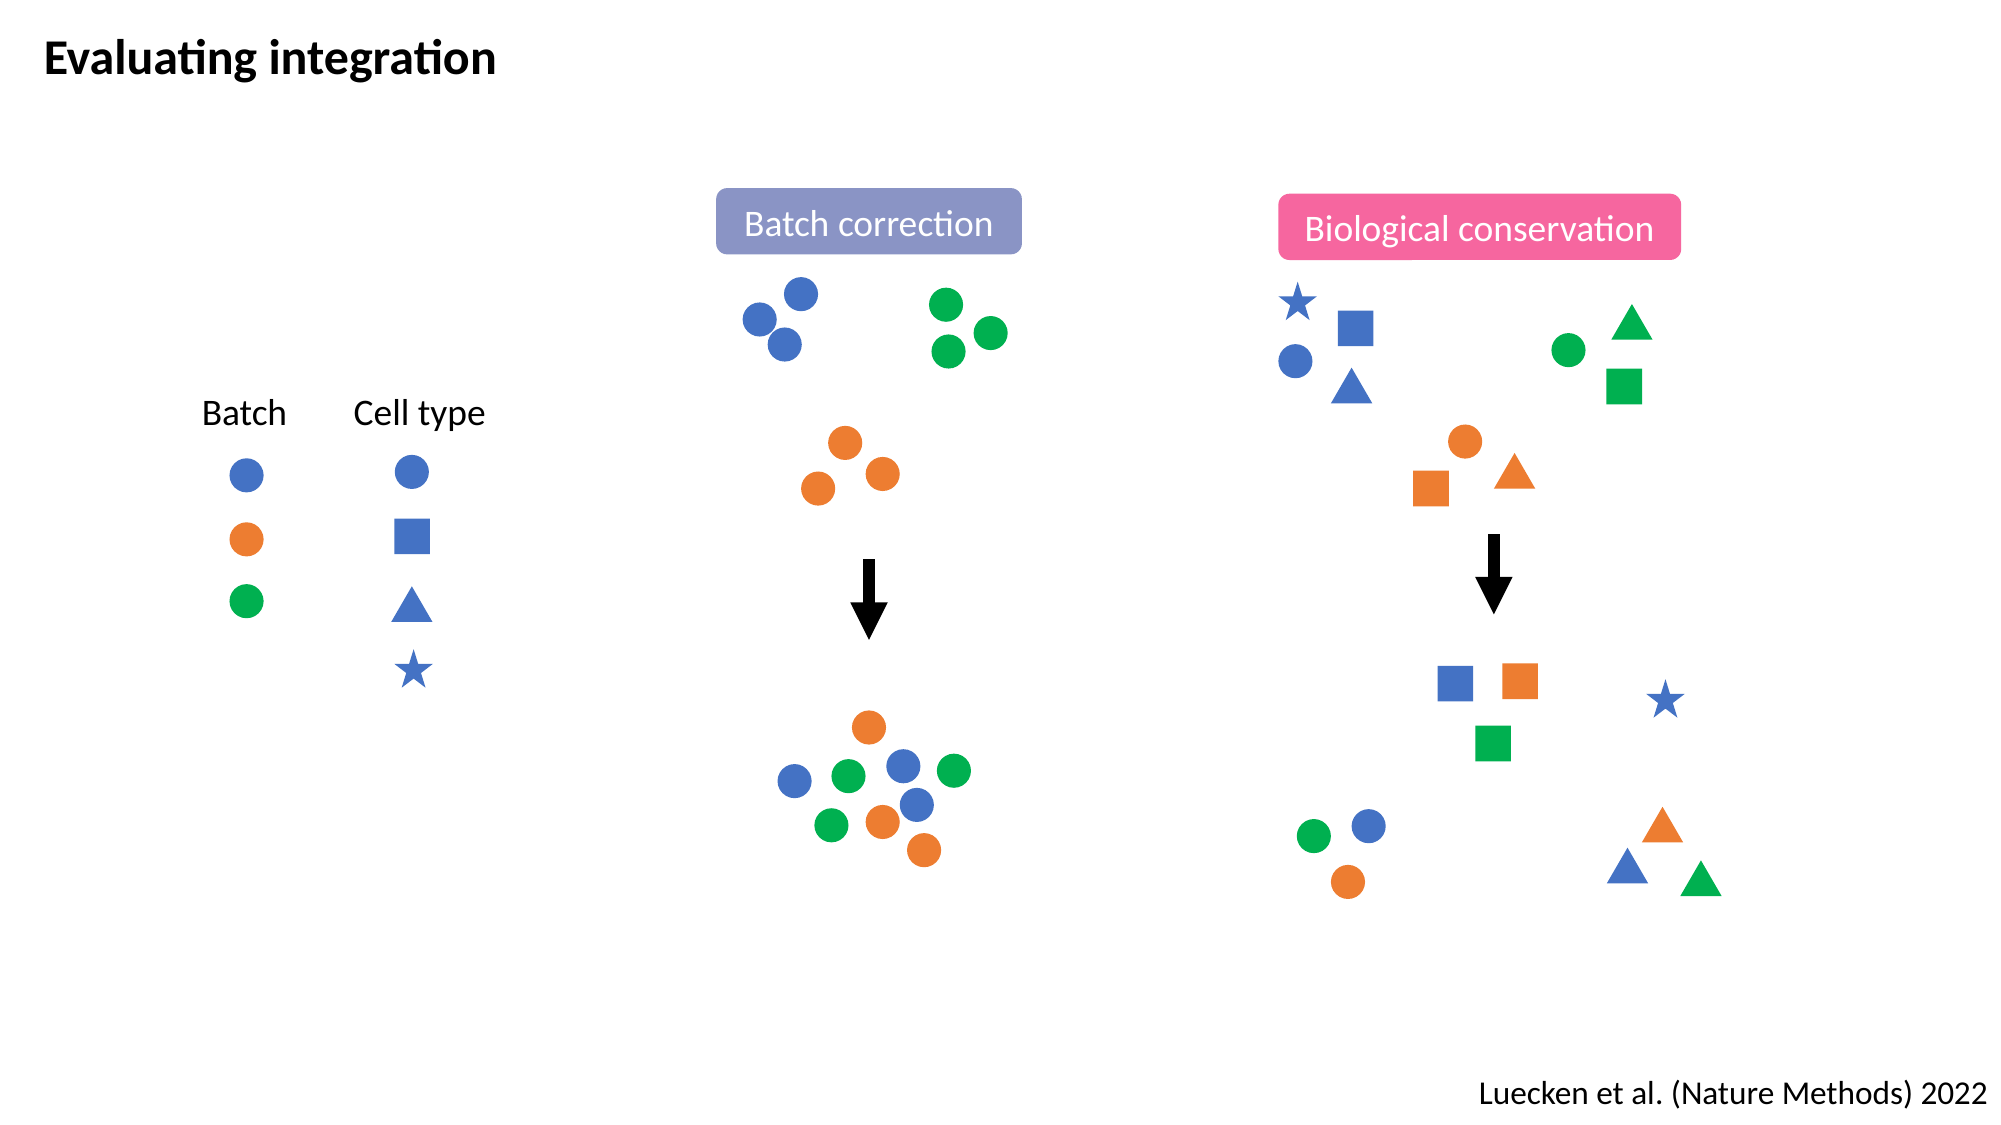

Evaluating integration
Batch correction
Biological conservation

Batch

Cell type

Luecken et al. (Nature Methods) 2022